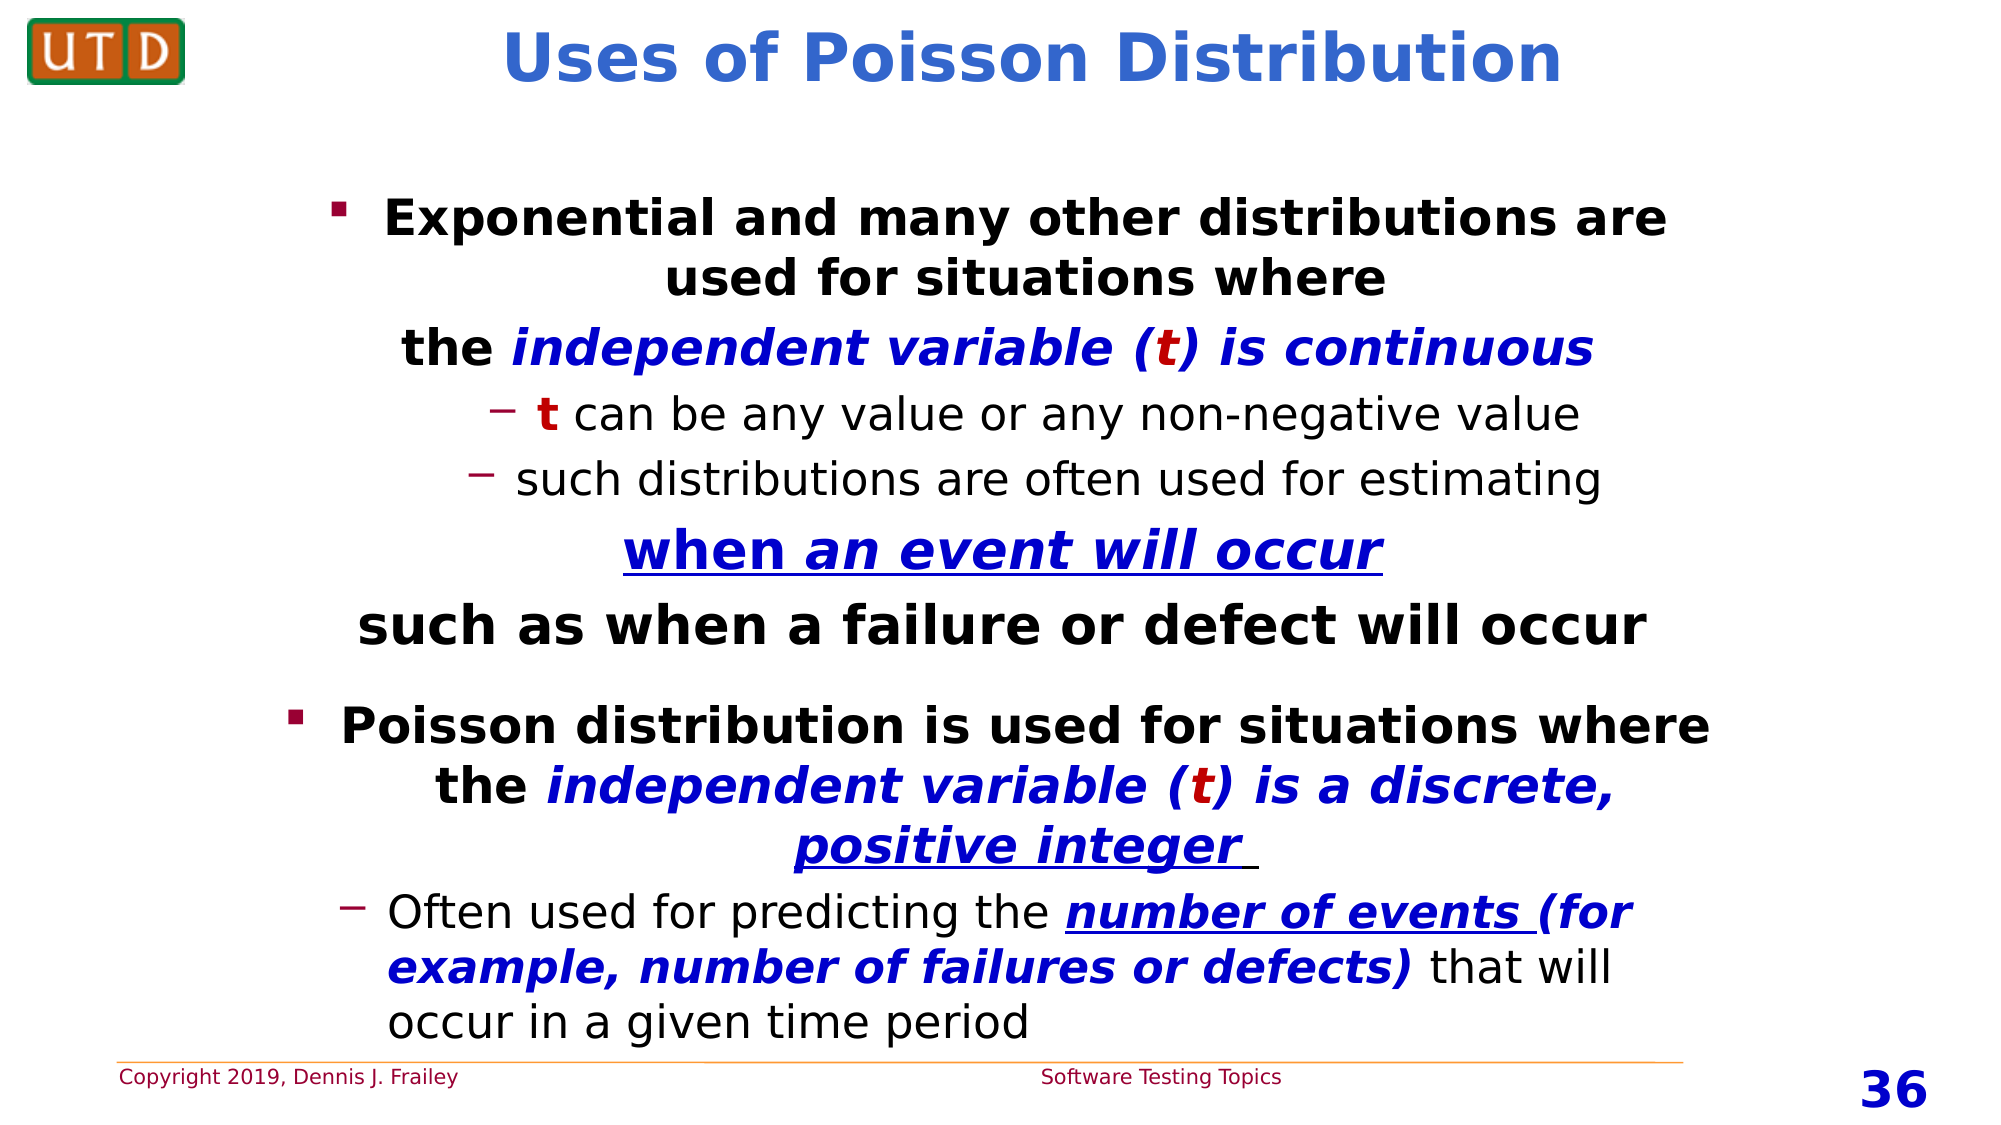

# Uses of Poisson Distribution
Exponential and many other distributions are used for situations where
the independent variable (t) is continuous
t can be any value or any non-negative value
such distributions are often used for estimating
when an event will occur
such as when a failure or defect will occur
Poisson distribution is used for situations where the independent variable (t) is a discrete, positive integer
Often used for predicting the number of events (for example, number of failures or defects) that will occur in a given time period